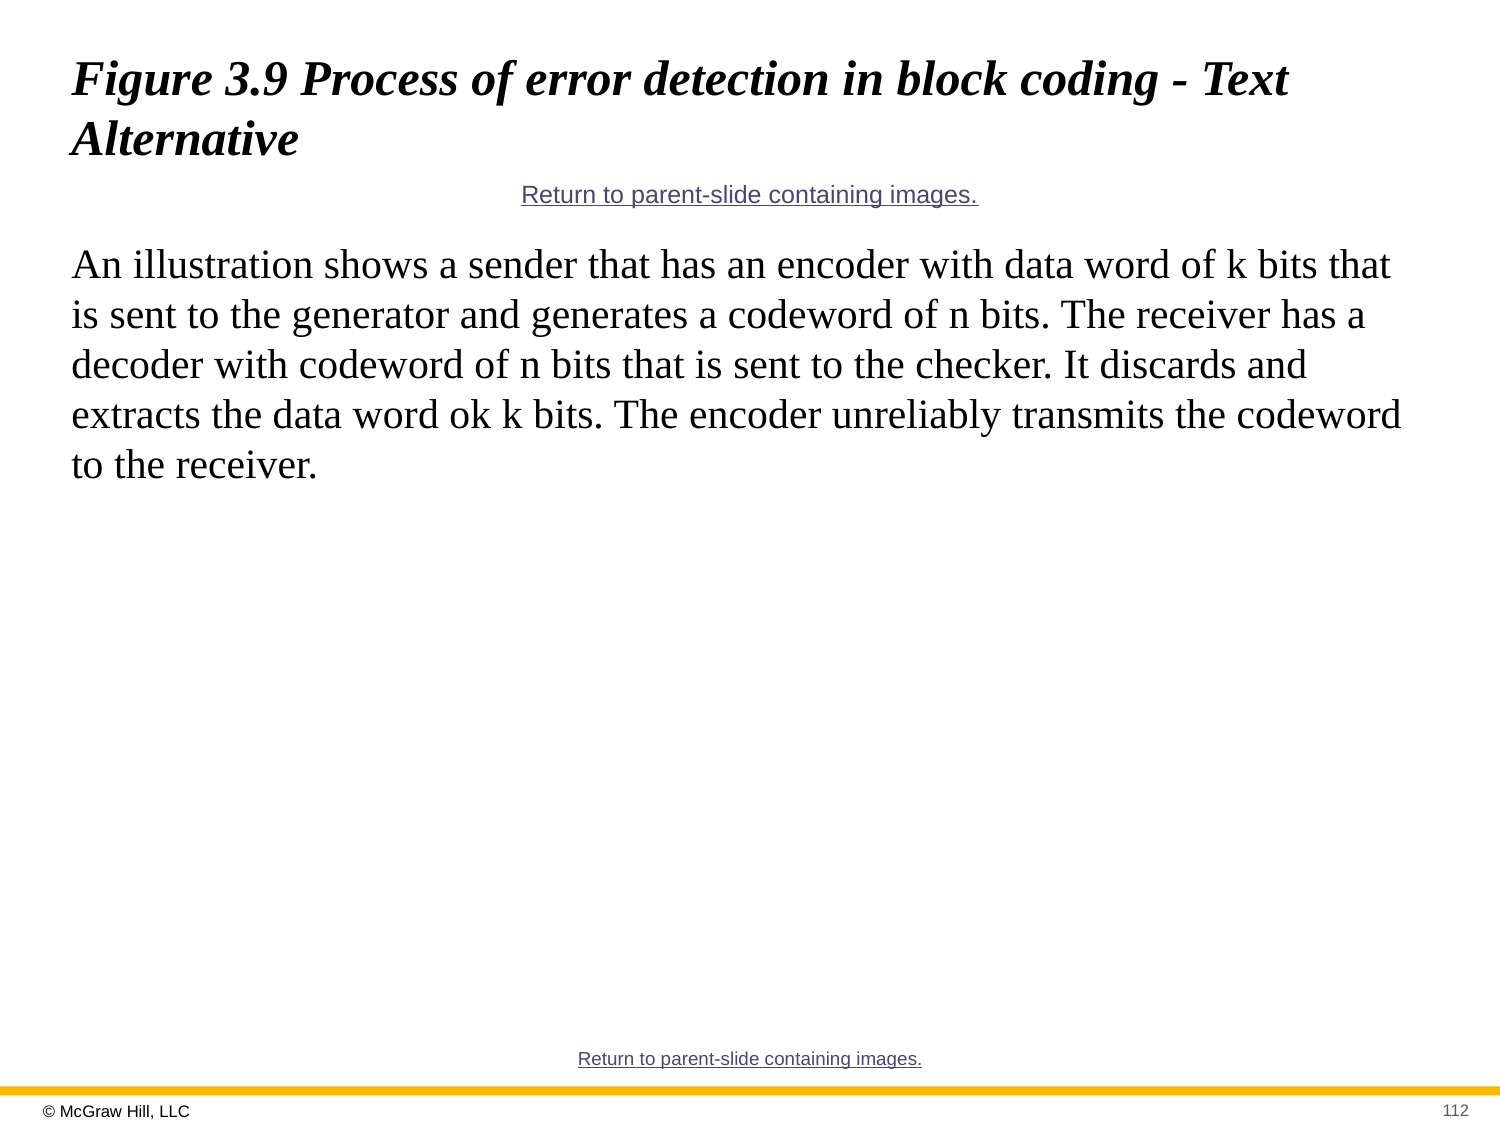

# Figure 3.9 Process of error detection in block coding - Text Alternative
Return to parent-slide containing images.
An illustration shows a sender that has an encoder with data word of k bits that is sent to the generator and generates a codeword of n bits. The receiver has a decoder with codeword of n bits that is sent to the checker. It discards and extracts the data word ok k bits. The encoder unreliably transmits the codeword to the receiver.
Return to parent-slide containing images.
112